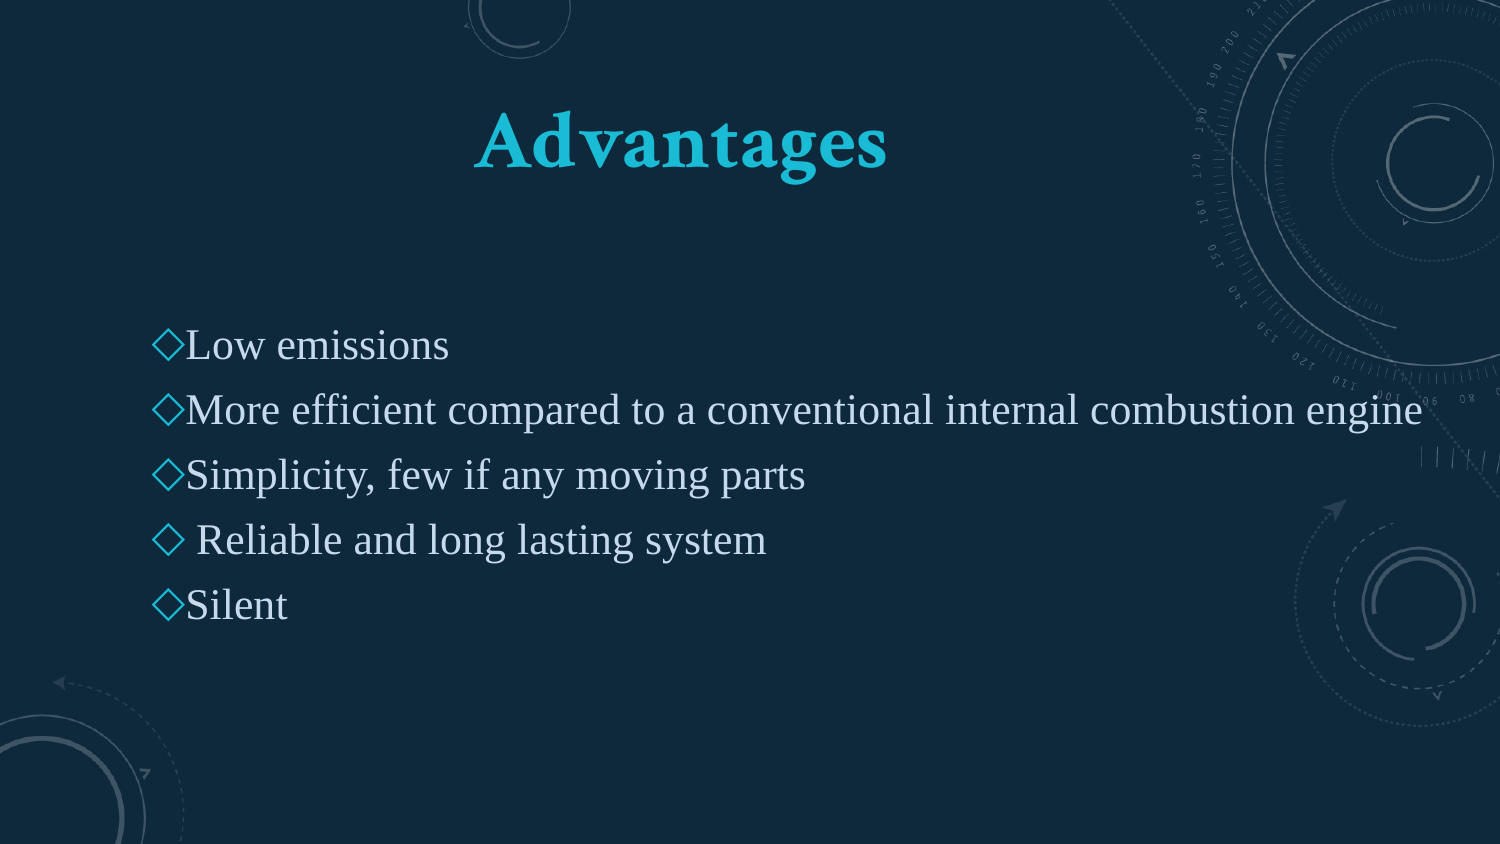

# Advantages
Low emissions
More efficient compared to a conventional internal combustion engine
Simplicity, few if any moving parts
 Reliable and long lasting system
Silent